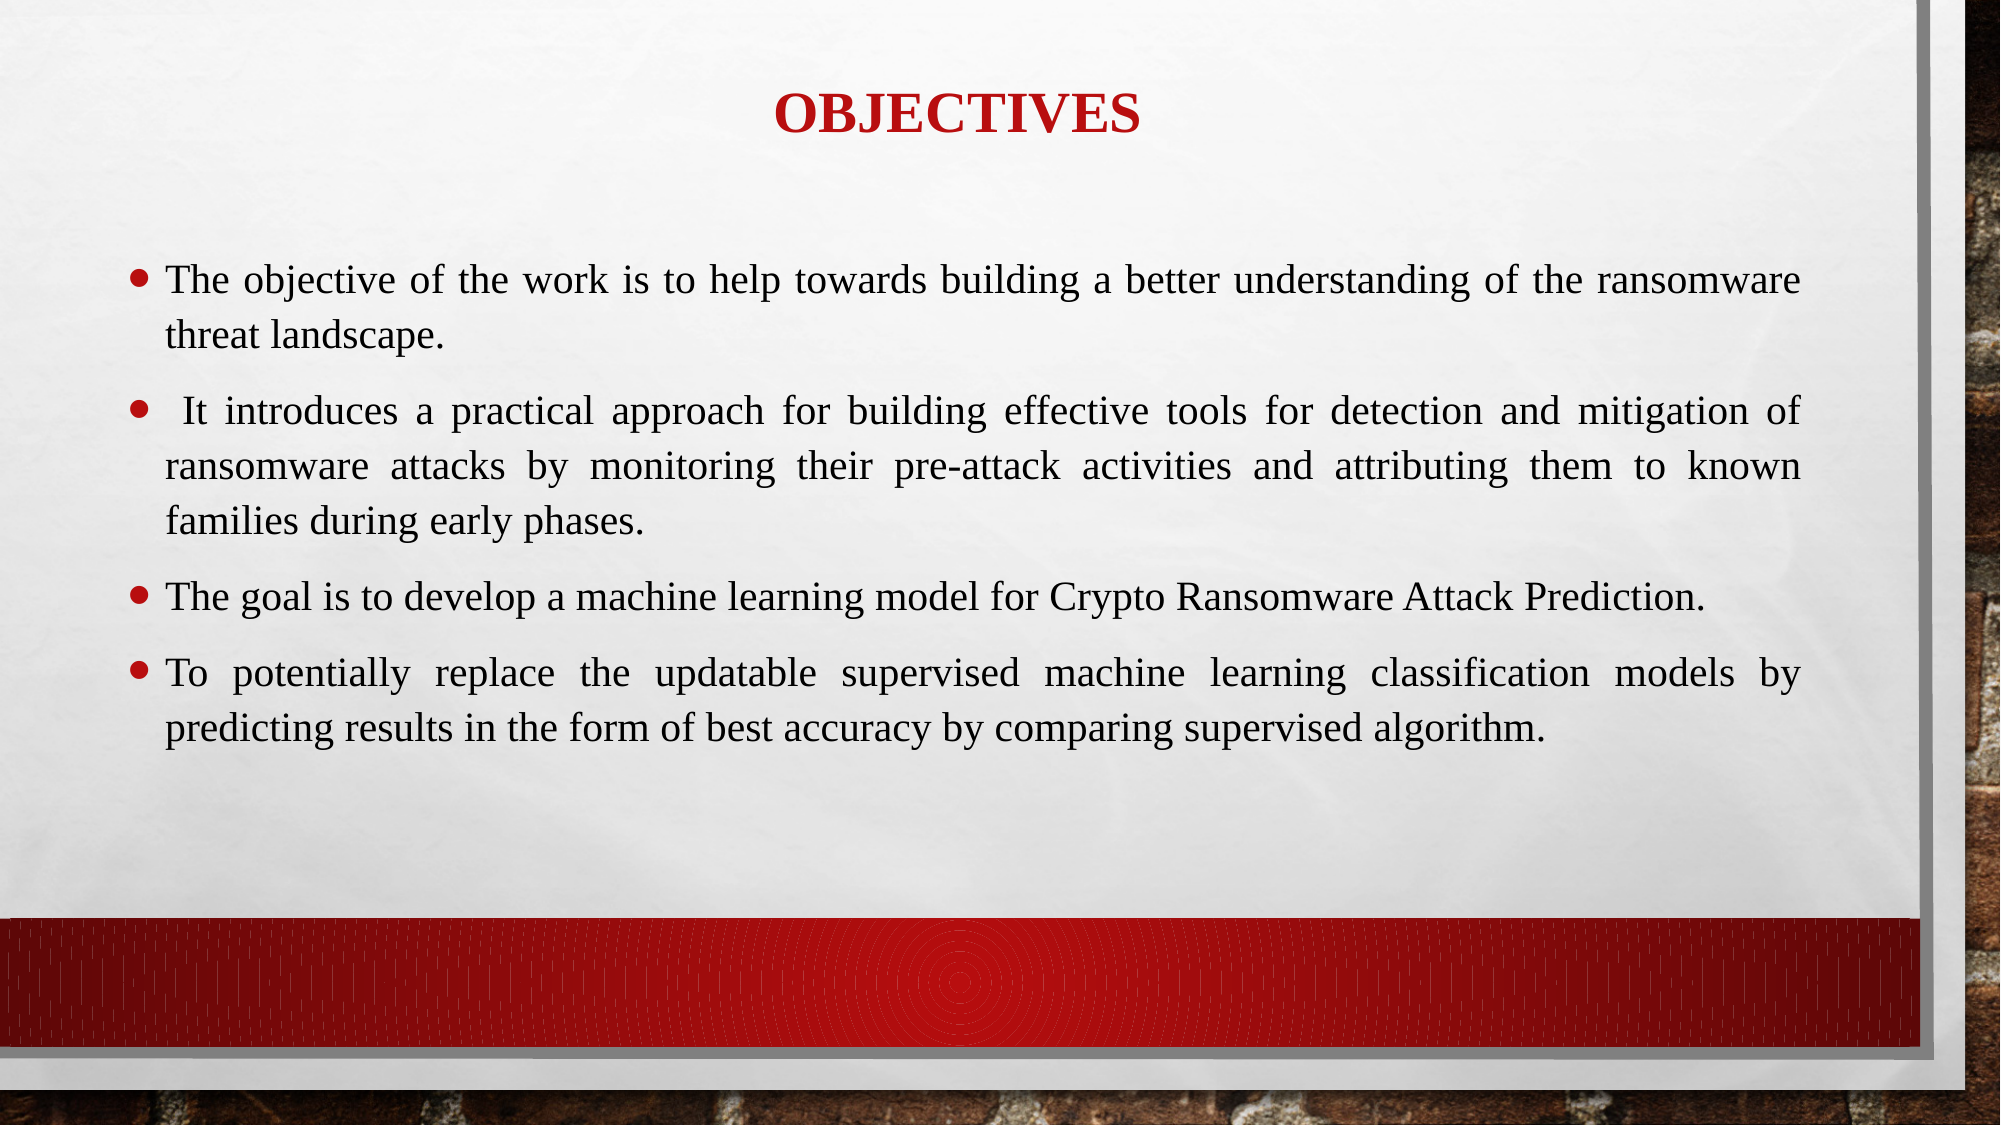

# Objectives
The objective of the work is to help towards building a better understanding of the ransomware threat landscape.
 It introduces a practical approach for building effective tools for detection and mitigation of ransomware attacks by monitoring their pre-attack activities and attributing them to known families during early phases.
The goal is to develop a machine learning model for Crypto Ransomware Attack Prediction.
To potentially replace the updatable supervised machine learning classification models by predicting results in the form of best accuracy by comparing supervised algorithm.